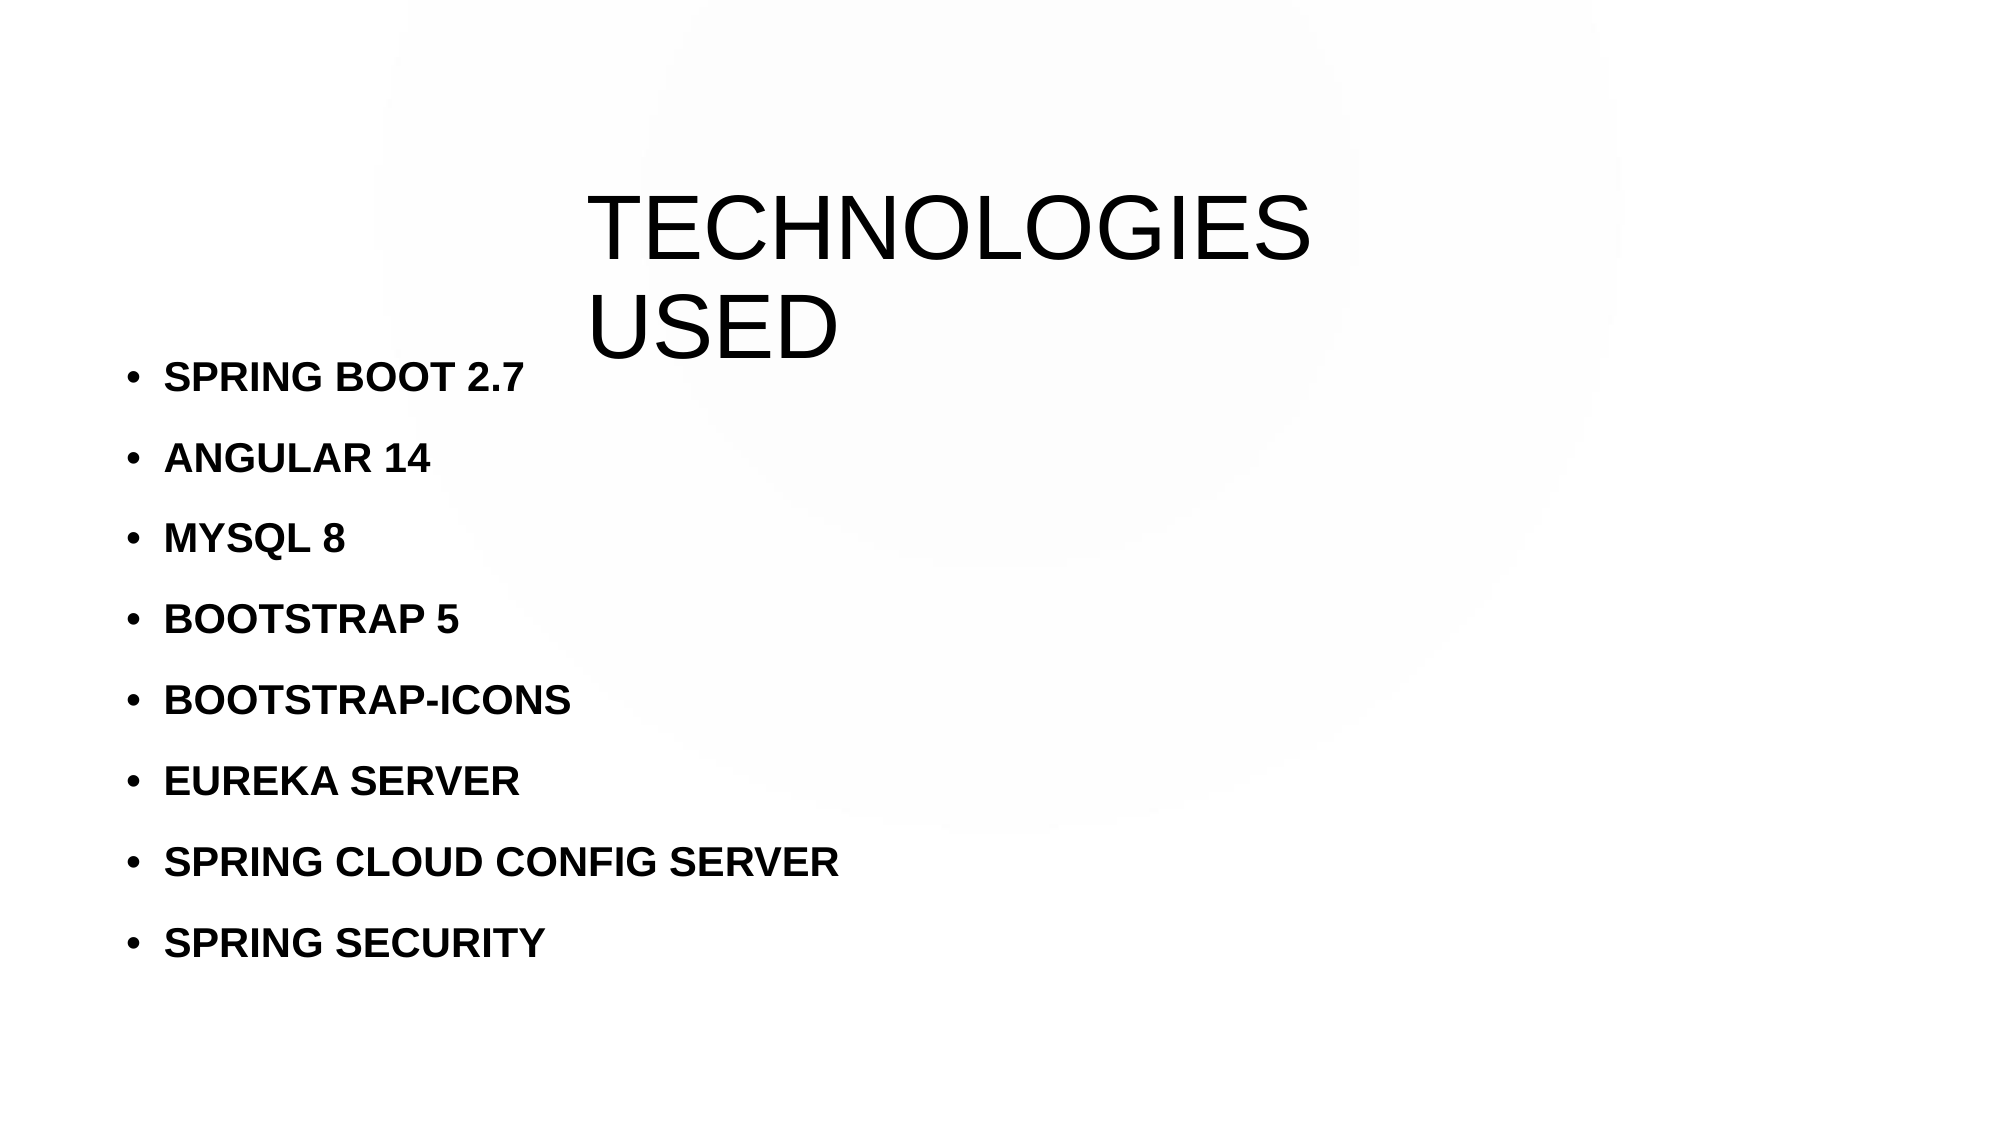

TECHNOLOGIES USED
• SPRING BOOT 2.7
• ANGULAR 14
• MYSQL 8
• BOOTSTRAP 5
• BOOTSTRAP-ICONS
• EUREKA SERVER
• SPRING CLOUD CONFIG SERVER
• SPRING SECURITY